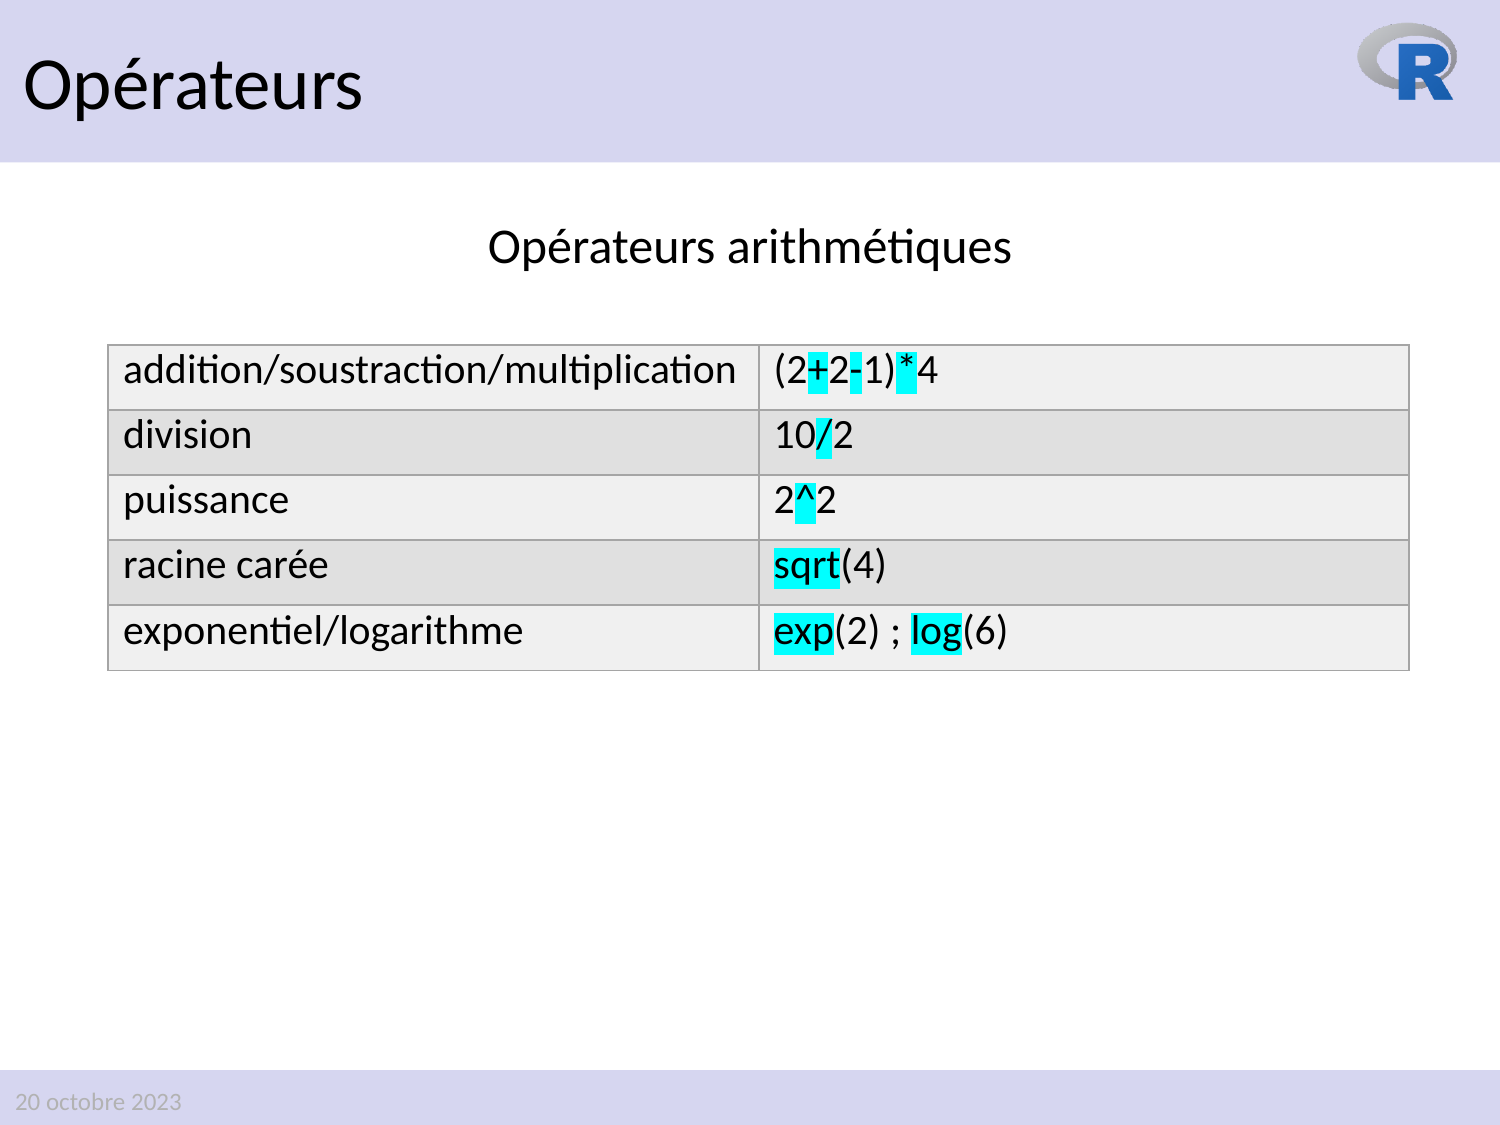

Opérateurs
Opérateurs arithmétiques
| addition/soustraction/multiplication | (2+2-1)\*4 |
| --- | --- |
| division | 10/2 |
| puissance | 2^2 |
| racine carée | sqrt(4) |
| exponentiel/logarithme | exp(2) ; log(6) |
20 octobre 2023
56
https://www.reilly-coglab.com/data